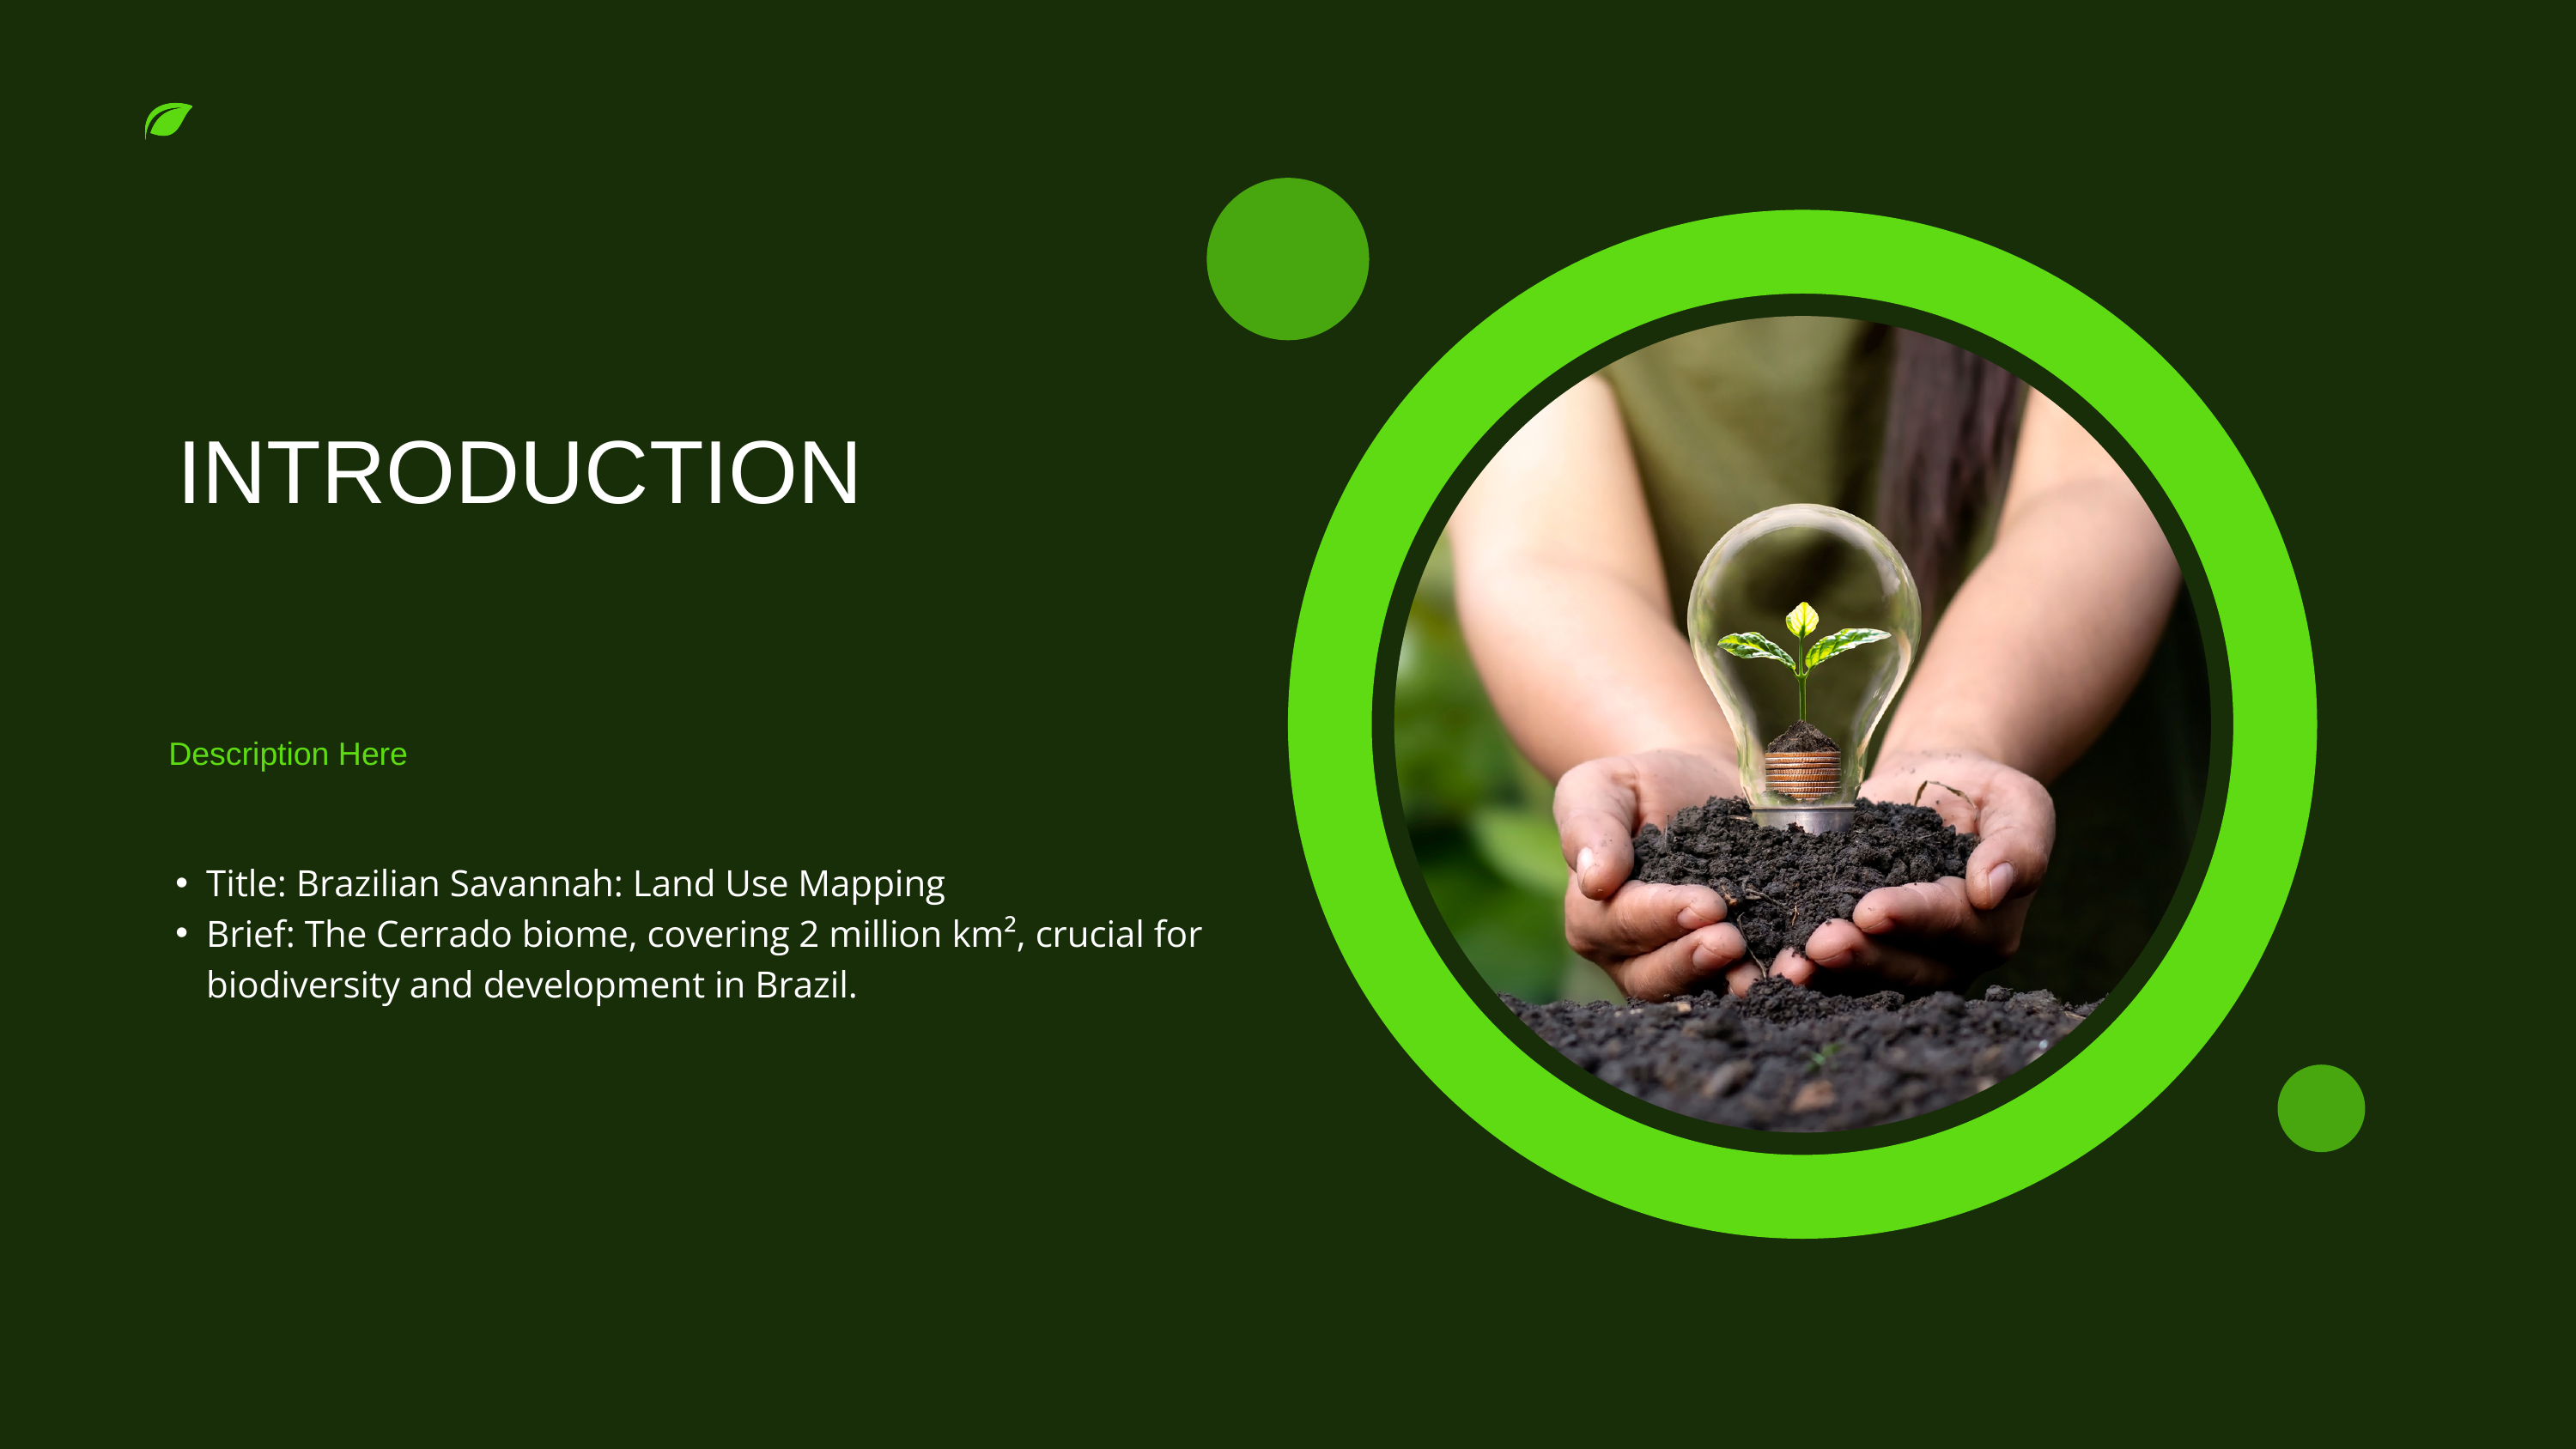

INTRODUCTION

Description Here
Title: Brazilian Savannah: Land Use Mapping
Brief: The Cerrado biome, covering 2 million km², crucial for biodiversity and development in Brazil.